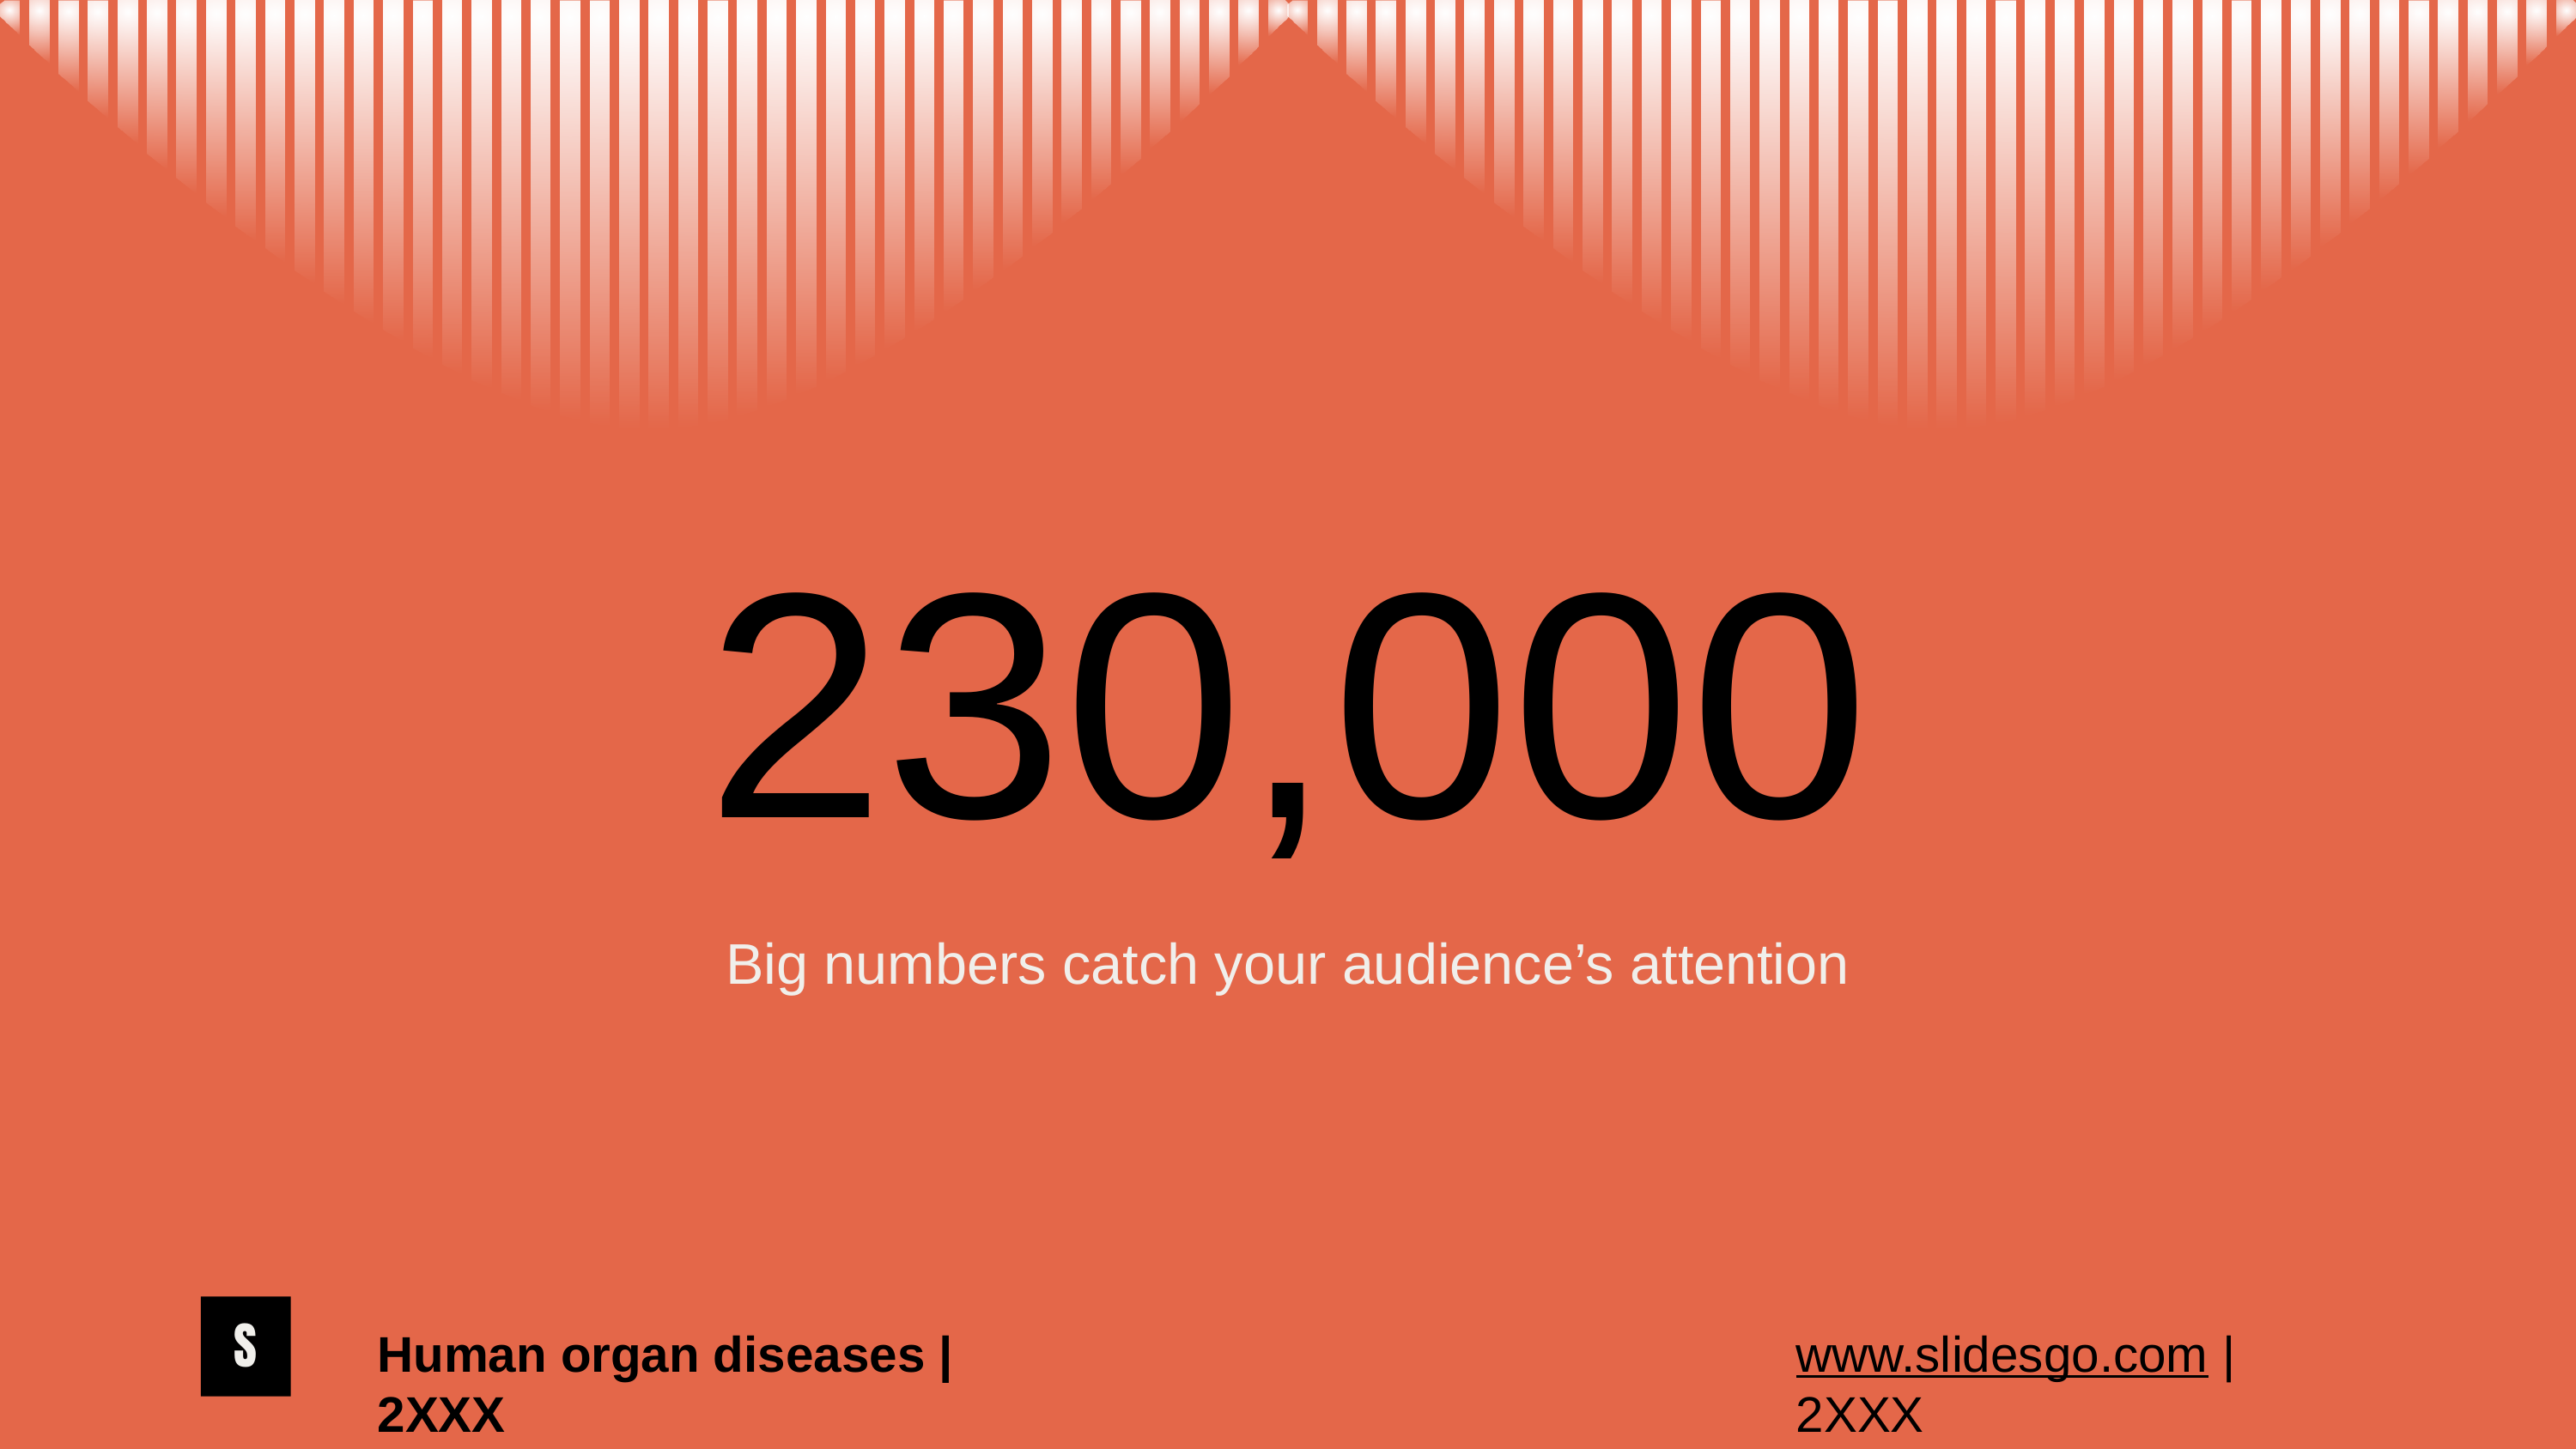

# 230,000
Big numbers catch your audience’s attention
S
Human organ diseases | 2XXX
www.slidesgo.com | 2XXX